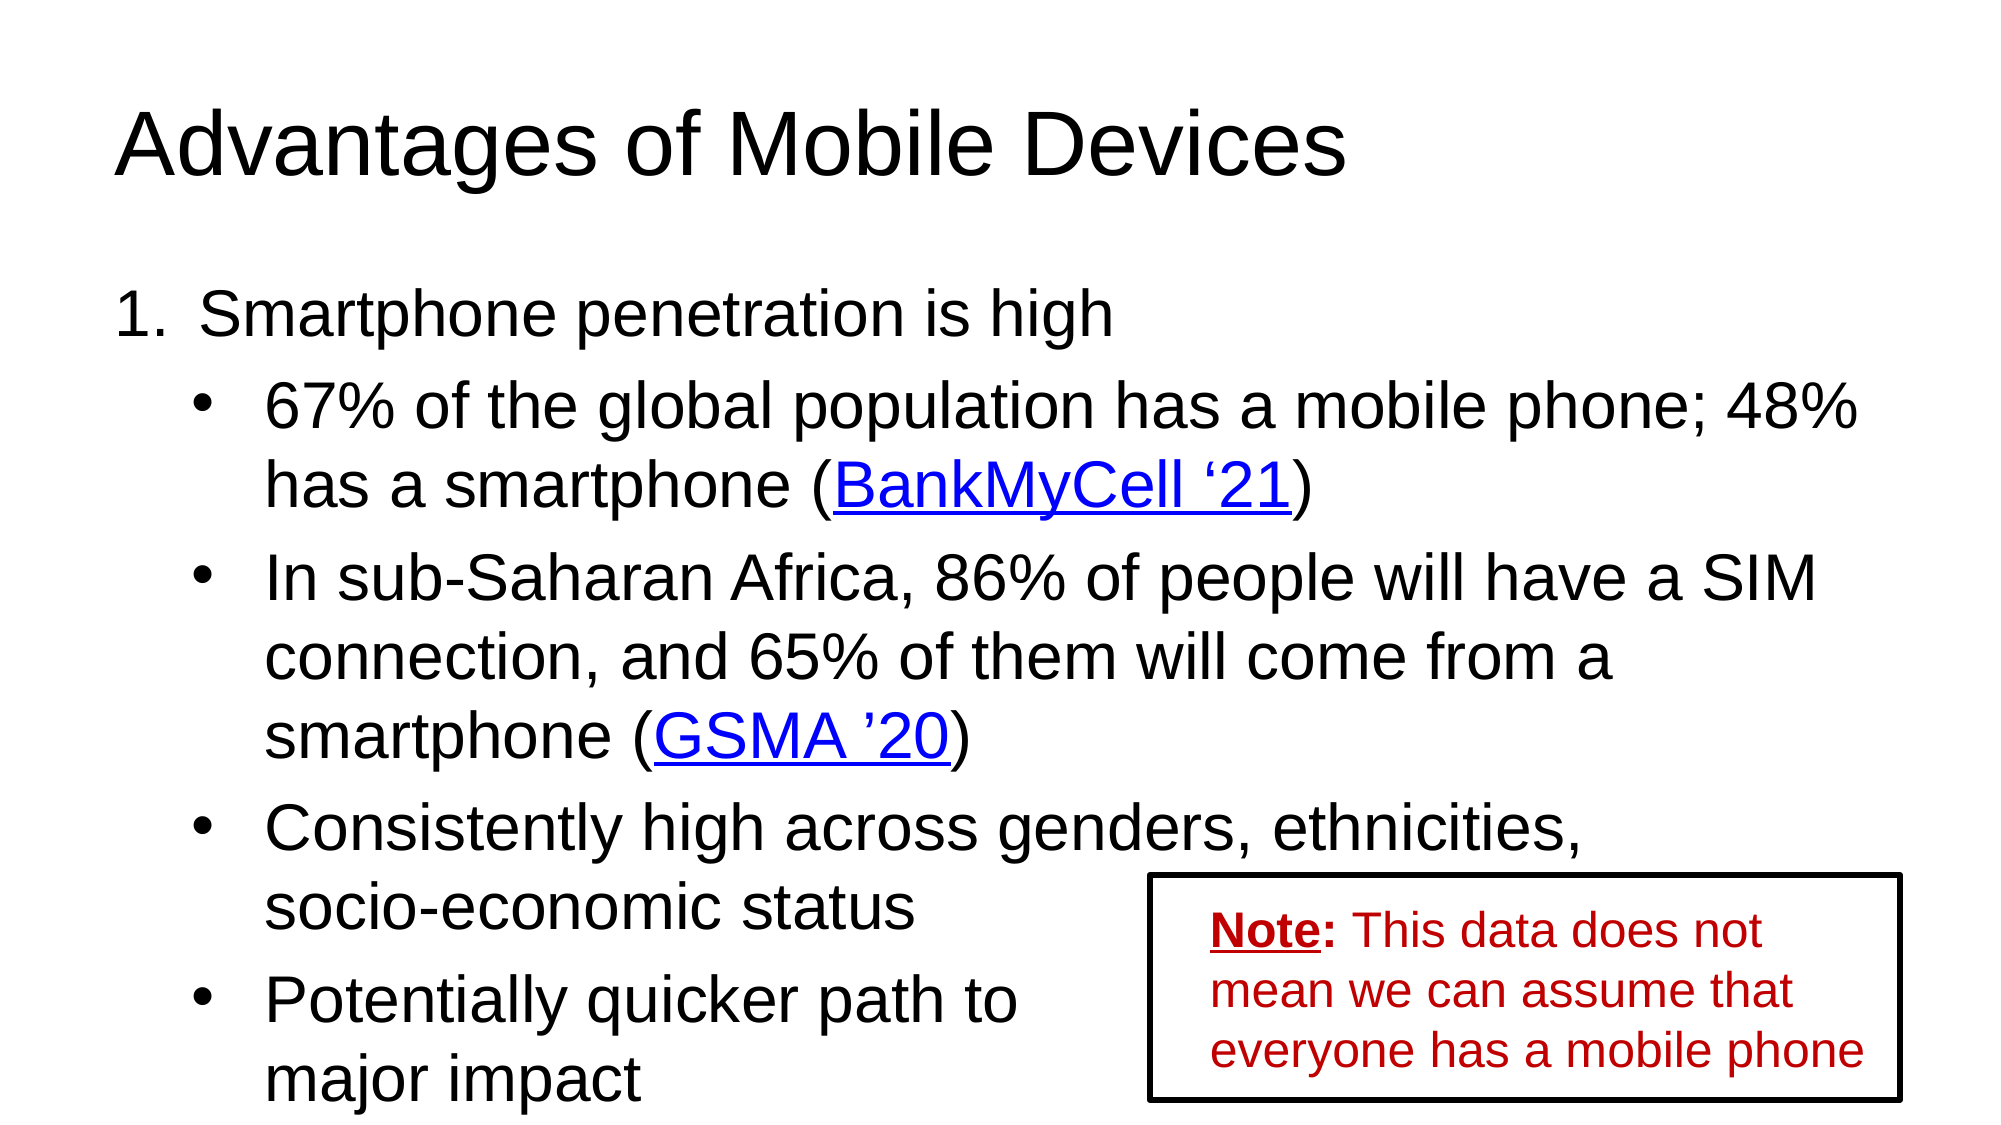

# Advantages of Mobile Devices
Smartphone penetration is high
67% of the global population has a mobile phone; 48% has a smartphone (BankMyCell ‘21)
In sub-Saharan Africa, 86% of people will have a SIM connection, and 65% of them will come from a smartphone (GSMA ’20)
Consistently high across genders, ethnicities,
socio-economic status
Potentially quicker path to
major impact
Note: This data does not mean we can assume that everyone has a mobile phone